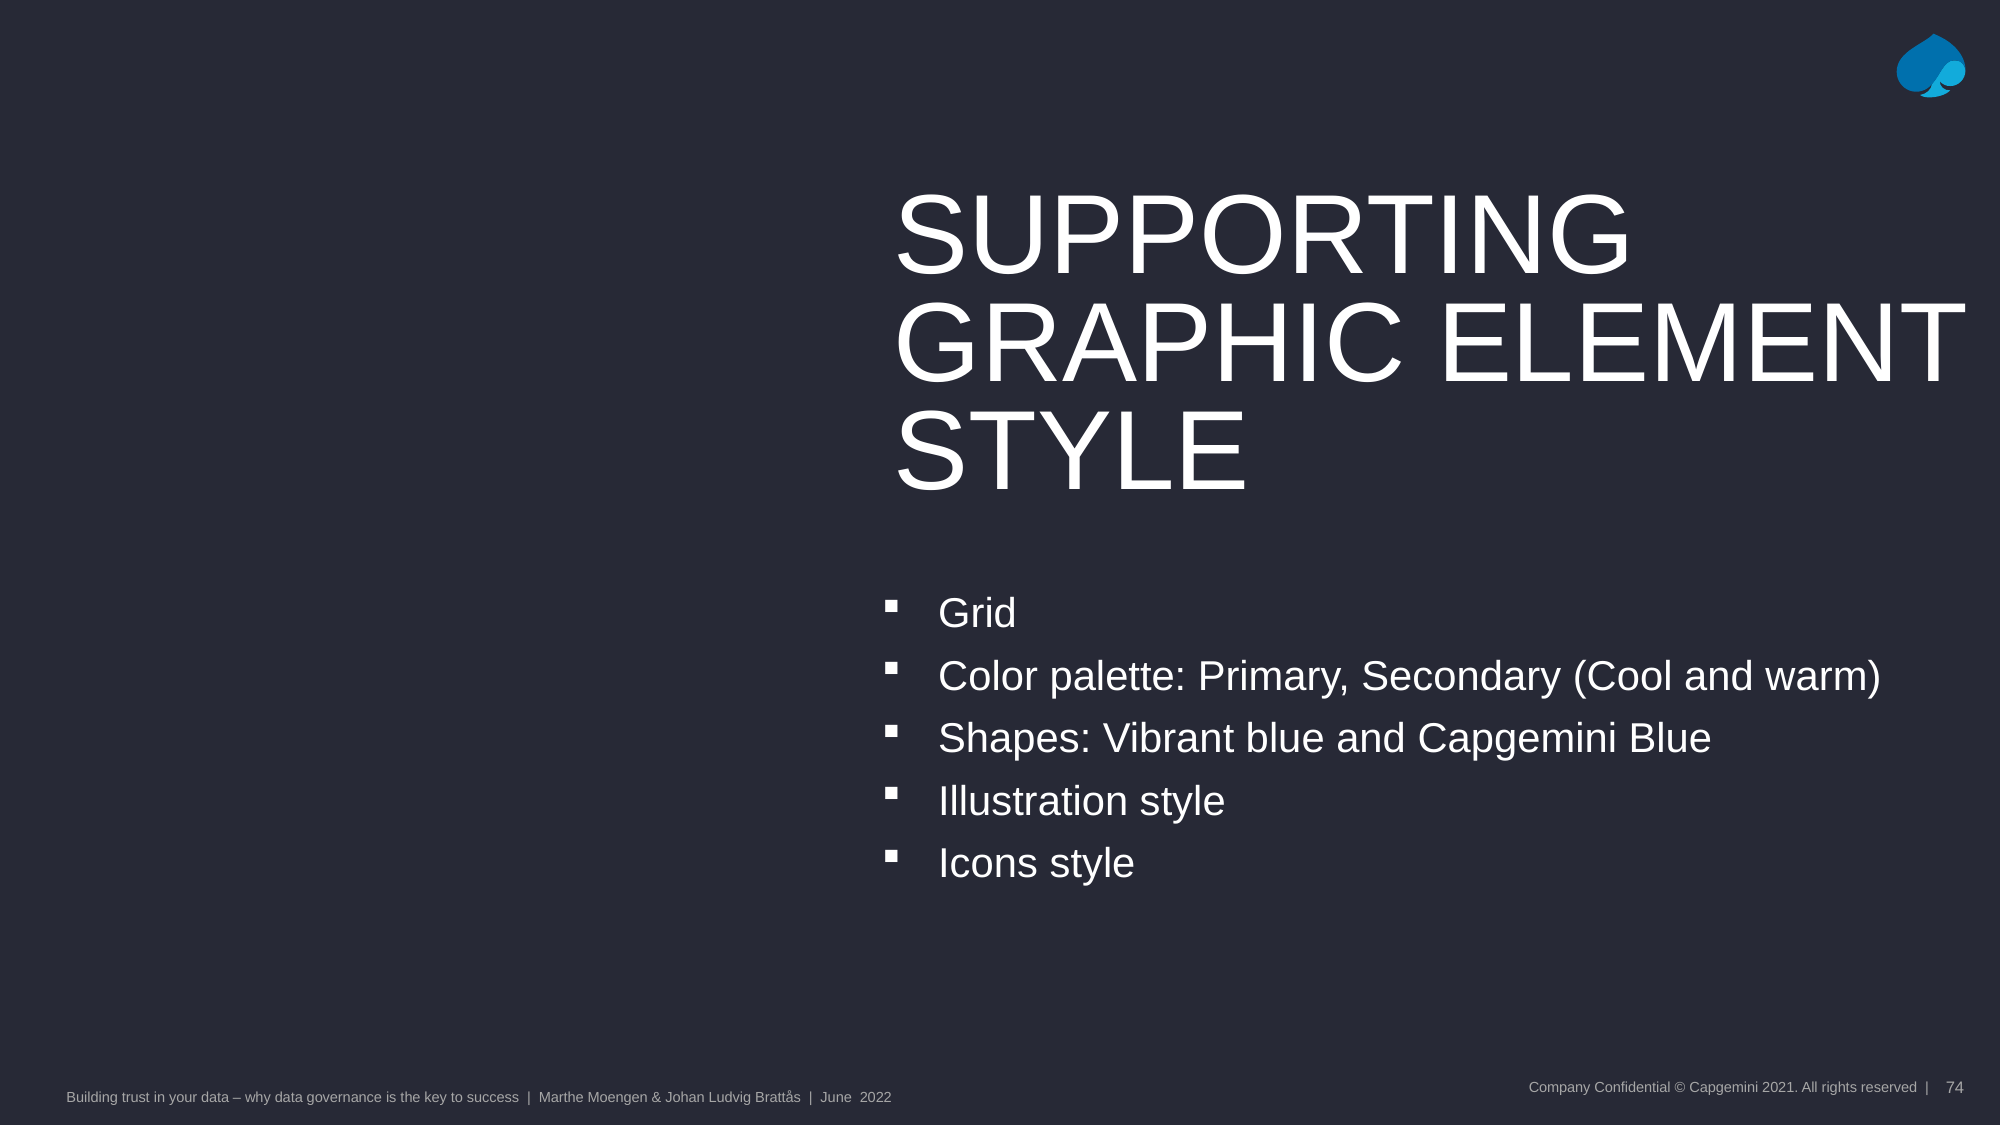

# SUPPORTING 	GRAPHIC ELEMENT STYLE
Grid
Color palette: Primary, Secondary (Cool and warm)
Shapes: Vibrant blue and Capgemini Blue
Illustration style
Icons style